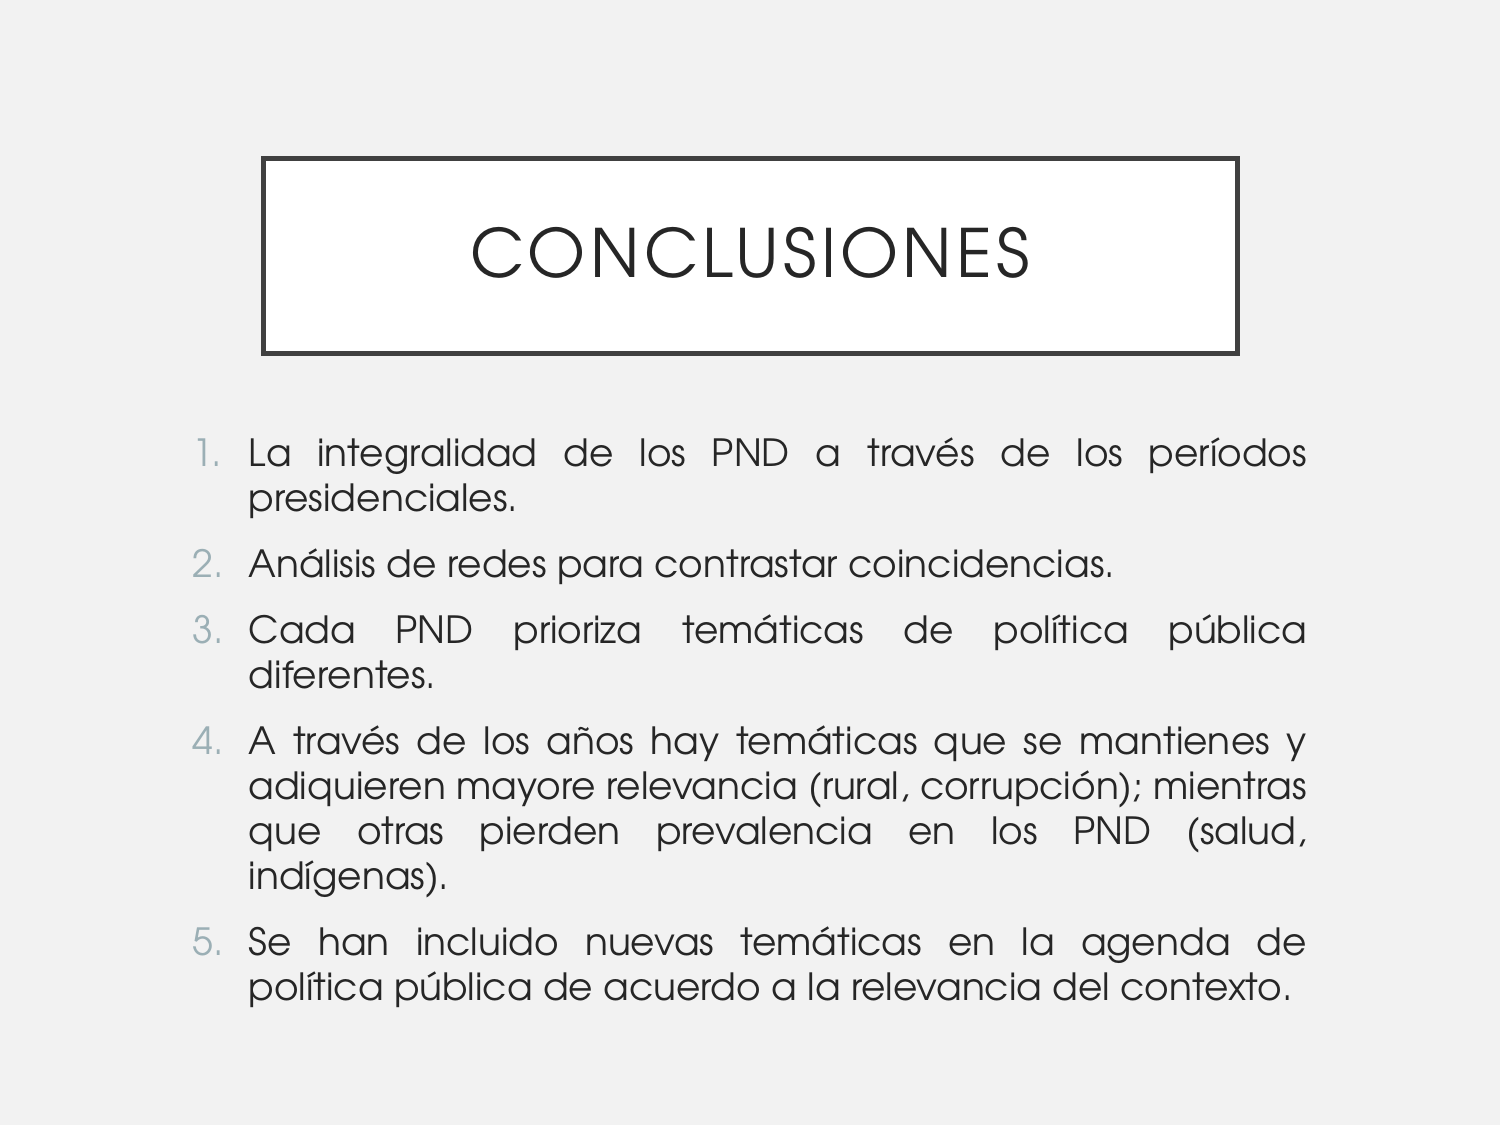

# Conclusiones
La integralidad de los PND a través de los períodos presidenciales.
Análisis de redes para contrastar coincidencias.
Cada PND prioriza temáticas de política pública diferentes.
A través de los años hay temáticas que se mantienes y adiquieren mayore relevancia (rural, corrupción); mientras que otras pierden prevalencia en los PND (salud, indígenas).
Se han incluido nuevas temáticas en la agenda de política pública de acuerdo a la relevancia del contexto.